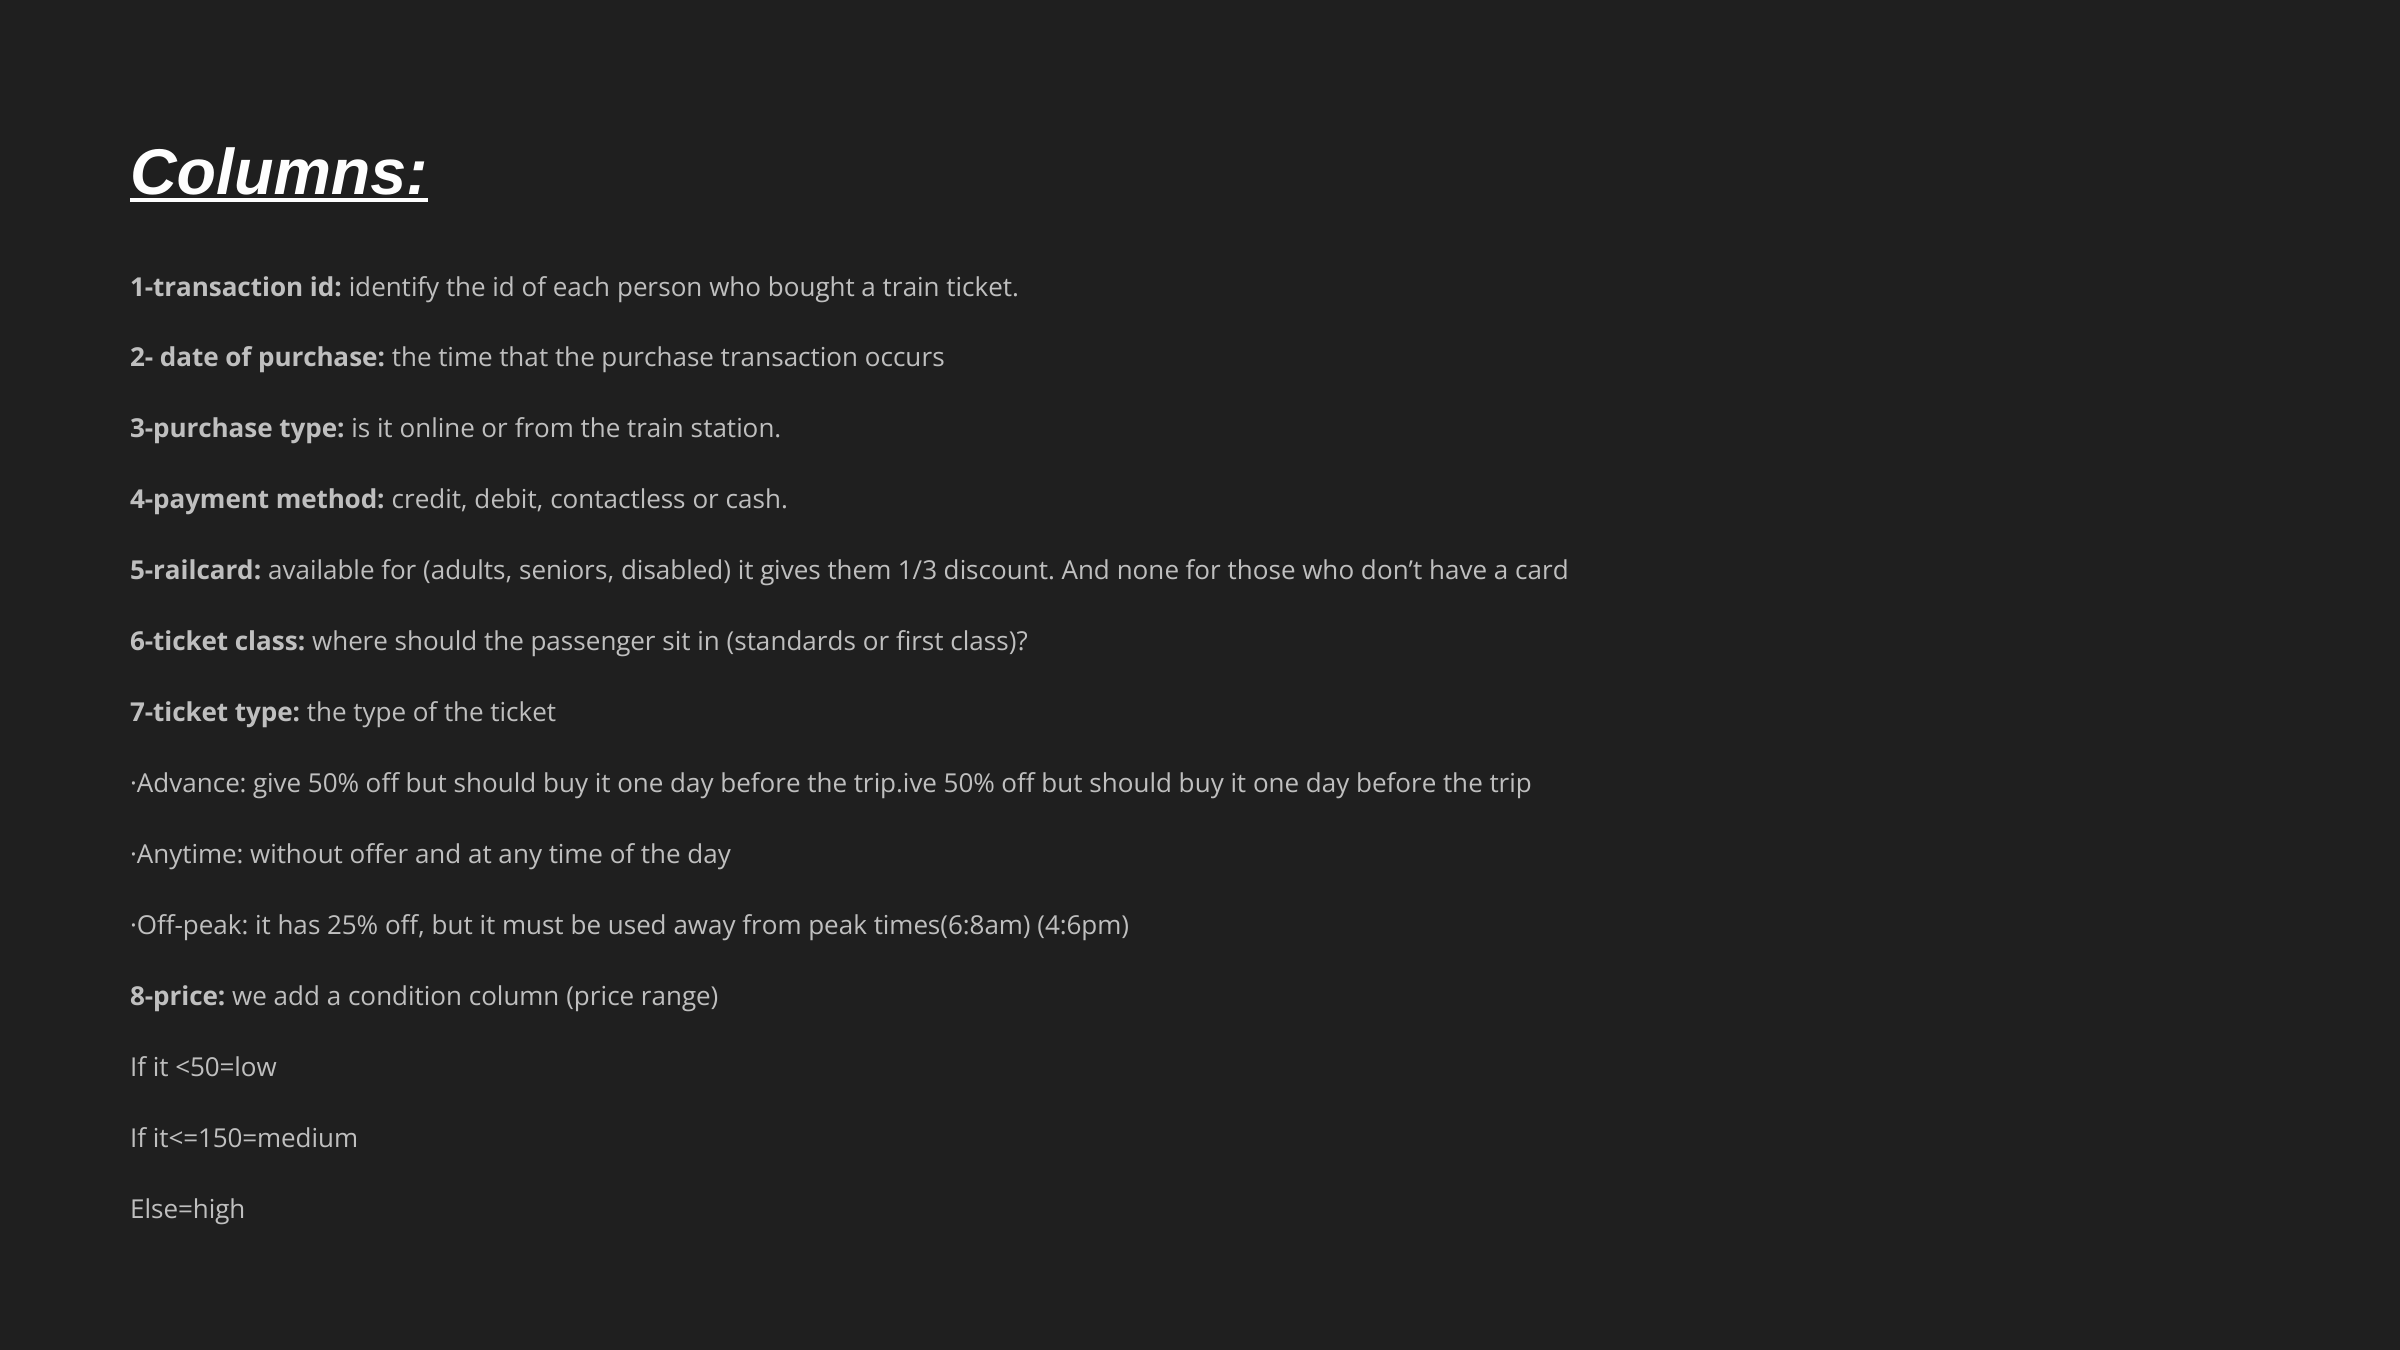

Columns:
1-transaction id: identify the id of each person who bought a train ticket.
2- date of purchase: the time that the purchase transaction occurs
3-purchase type: is it online or from the train station.
4-payment method: credit, debit, contactless or cash.
5-railcard: available for (adults, seniors, disabled) it gives them 1/3 discount. And none for those who don’t have a card
6-ticket class: where should the passenger sit in (standards or first class)?
7-ticket type: the type of the ticket
·Advance: give 50% off but should buy it one day before the trip.ive 50% off but should buy it one day before the trip
·Anytime: without offer and at any time of the day
·Off-peak: it has 25% off, but it must be used away from peak times(6:8am) (4:6pm)
8-price: we add a condition column (price range)
If it <50=low
If it<=150=medium
Else=high